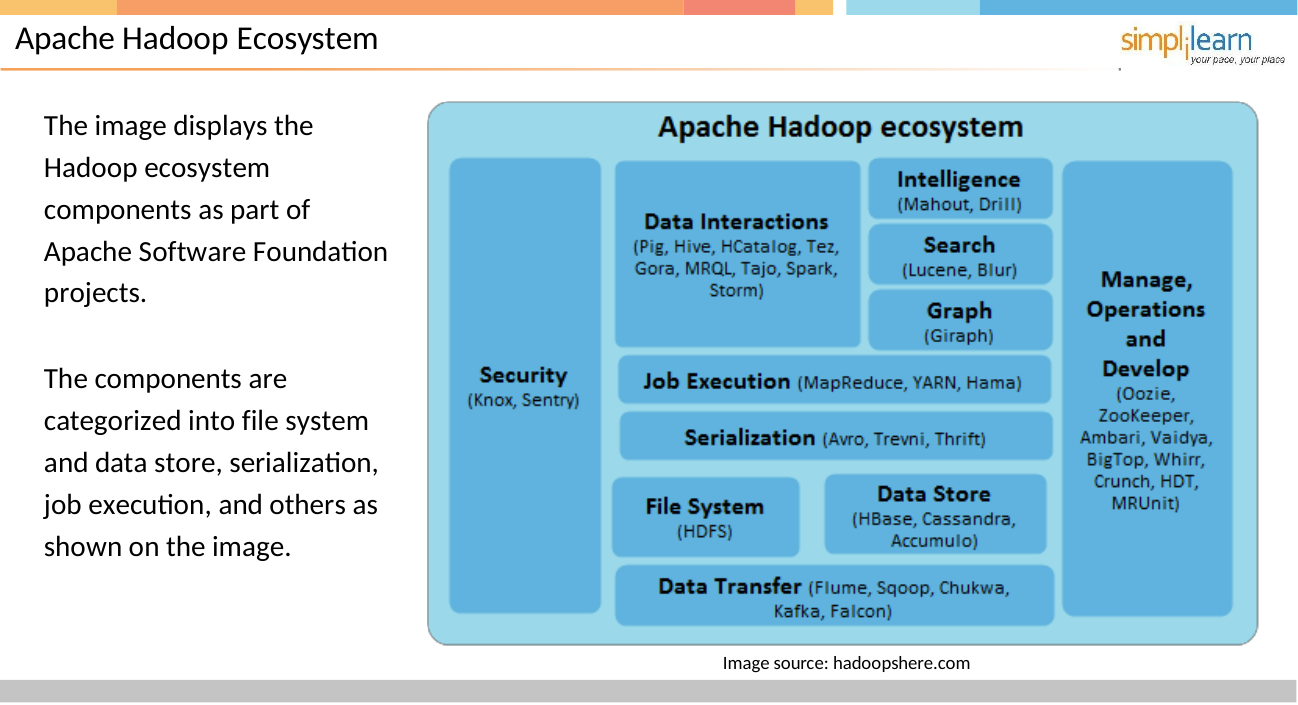

# Apache Hadoop Ecosystem

The image displays the Hadoop ecosystem components as part of Apache Software Foundation projects.

The components are categorized into file system and data store, serialization, job execution, and others as shown on the image.

Image source: hadoopshere.com